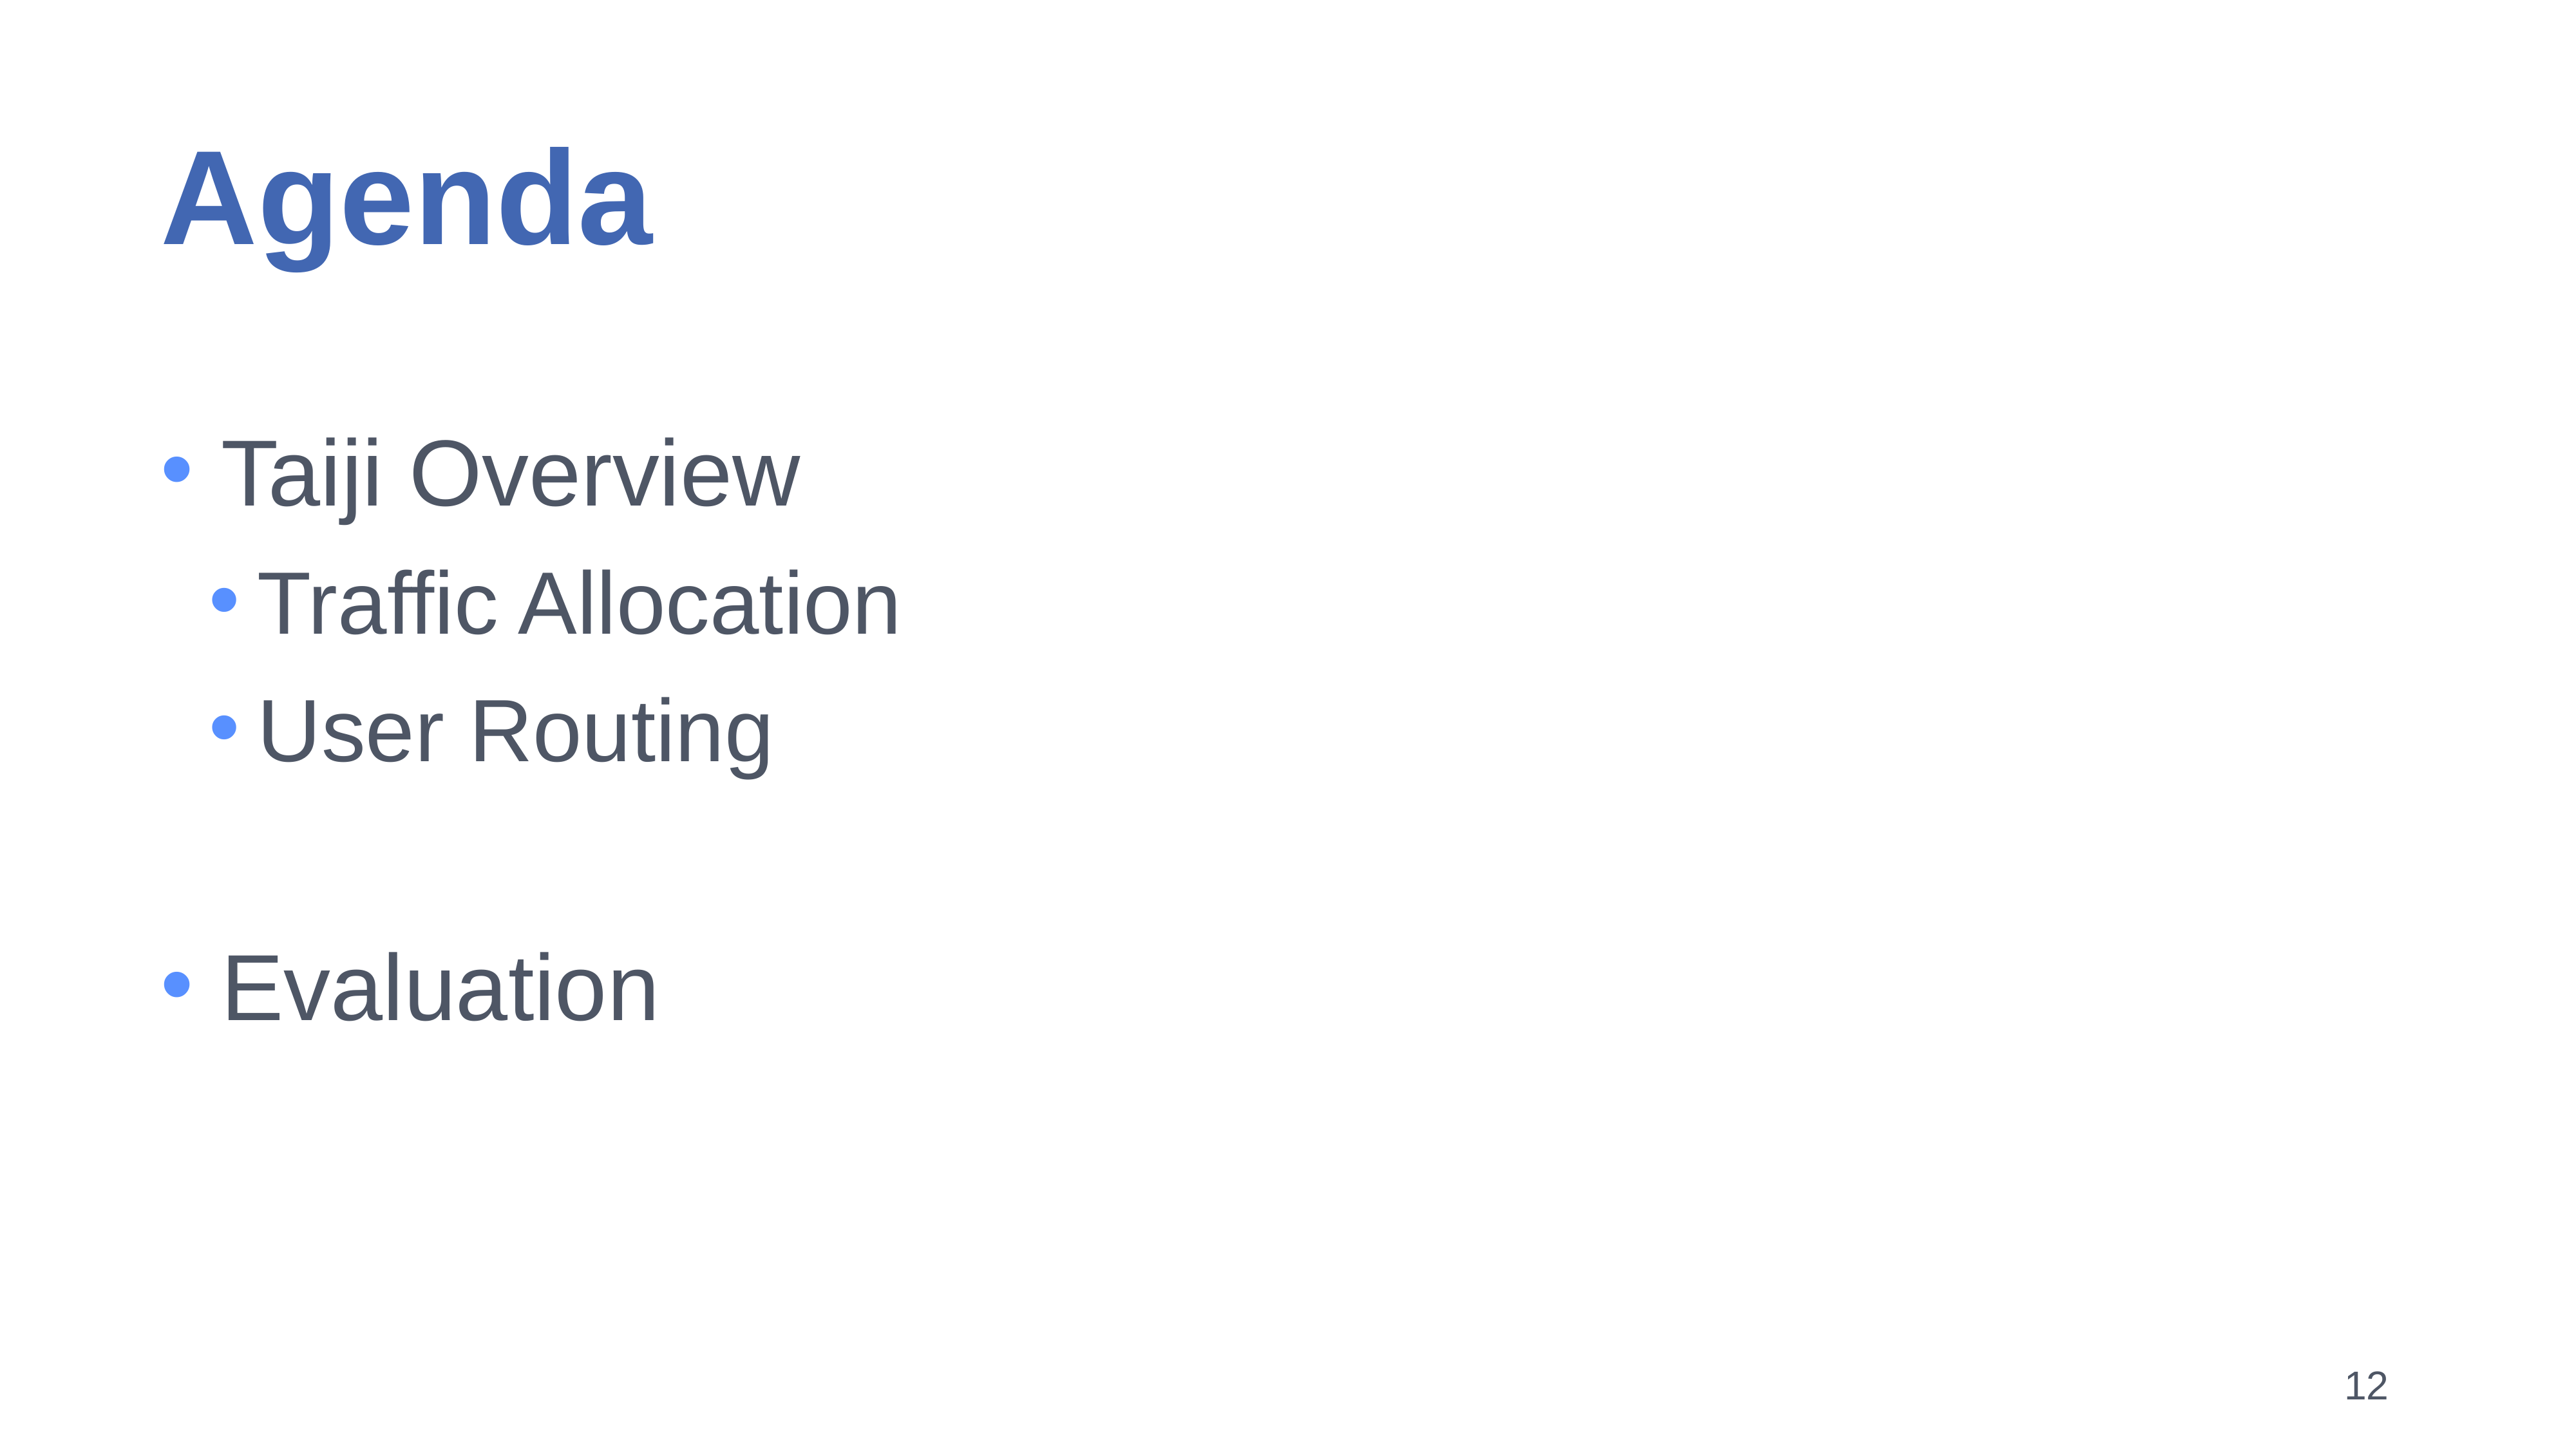

# Agenda
Taiji Overview
Traffic Allocation
User Routing

Evaluation

12